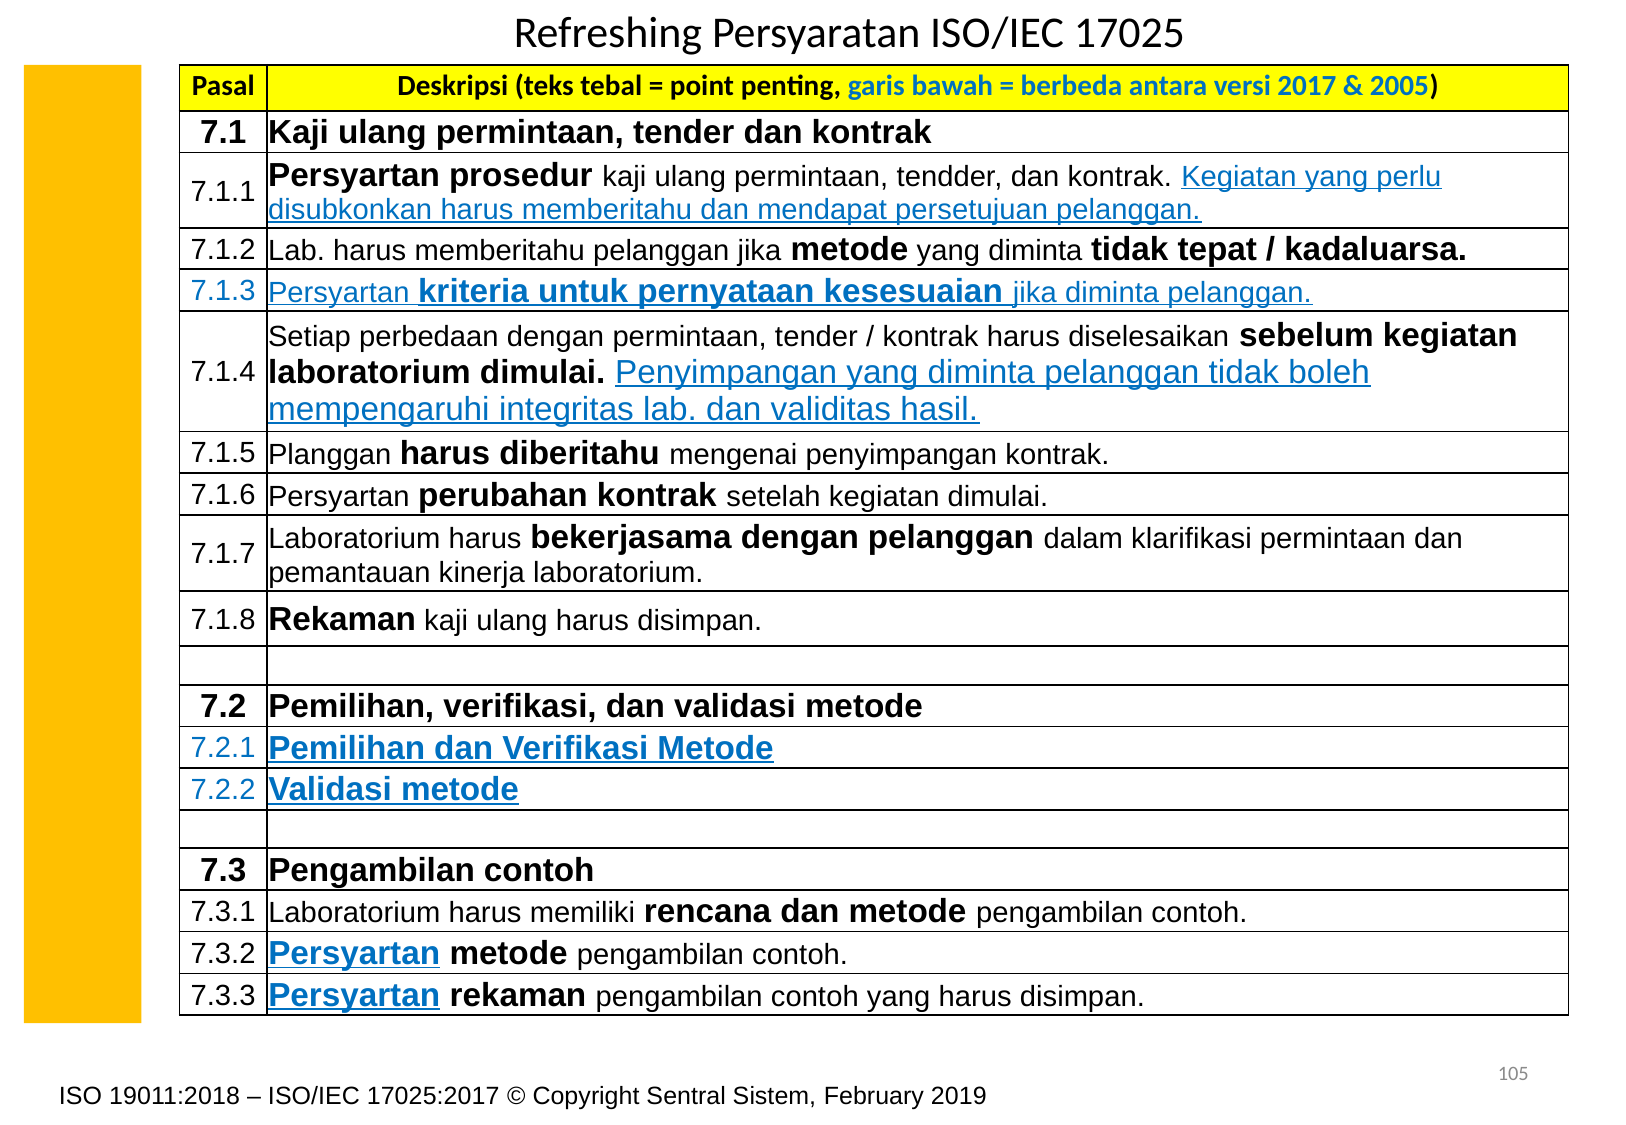

# Refreshing Persyaratan ISO/IEC 17025

| Pasal | Deskripsi (teks tebal = point penting, garis bawah = berbeda antara versi 2017 & 2005) |
| --- | --- |
| 7.1 | Kaji ulang permintaan, tender dan kontrak |
| 7.1.1 | Persyartan prosedur kaji ulang permintaan, tendder, dan kontrak. Kegiatan yang perlu disubkonkan harus memberitahu dan mendapat persetujuan pelanggan. |
| 7.1.2 | Lab. harus memberitahu pelanggan jika metode yang diminta tidak tepat / kadaluarsa. |
| 7.1.3 | Persyartan kriteria untuk pernyataan kesesuaian jika diminta pelanggan. |
| 7.1.4 | Setiap perbedaan dengan permintaan, tender / kontrak harus diselesaikan sebelum kegiatan laboratorium dimulai. Penyimpangan yang diminta pelanggan tidak boleh mempengaruhi integritas lab. dan validitas hasil. |
| 7.1.5 | Planggan harus diberitahu mengenai penyimpangan kontrak. |
| 7.1.6 | Persyartan perubahan kontrak setelah kegiatan dimulai. |
| 7.1.7 | Laboratorium harus bekerjasama dengan pelanggan dalam klarifikasi permintaan dan pemantauan kinerja laboratorium. |
| 7.1.8 | Rekaman kaji ulang harus disimpan. |
|  |  |
| 7.2 | Pemilihan, verifikasi, dan validasi metode |
| 7.2.1 | Pemilihan dan Verifikasi Metode |
| 7.2.2 | Validasi metode |
|  |  |
| 7.3 | Pengambilan contoh |
| 7.3.1 | Laboratorium harus memiliki rencana dan metode pengambilan contoh. |
| 7.3.2 | Persyartan metode pengambilan contoh. |
| 7.3.3 | Persyartan rekaman pengambilan contoh yang harus disimpan. |
105